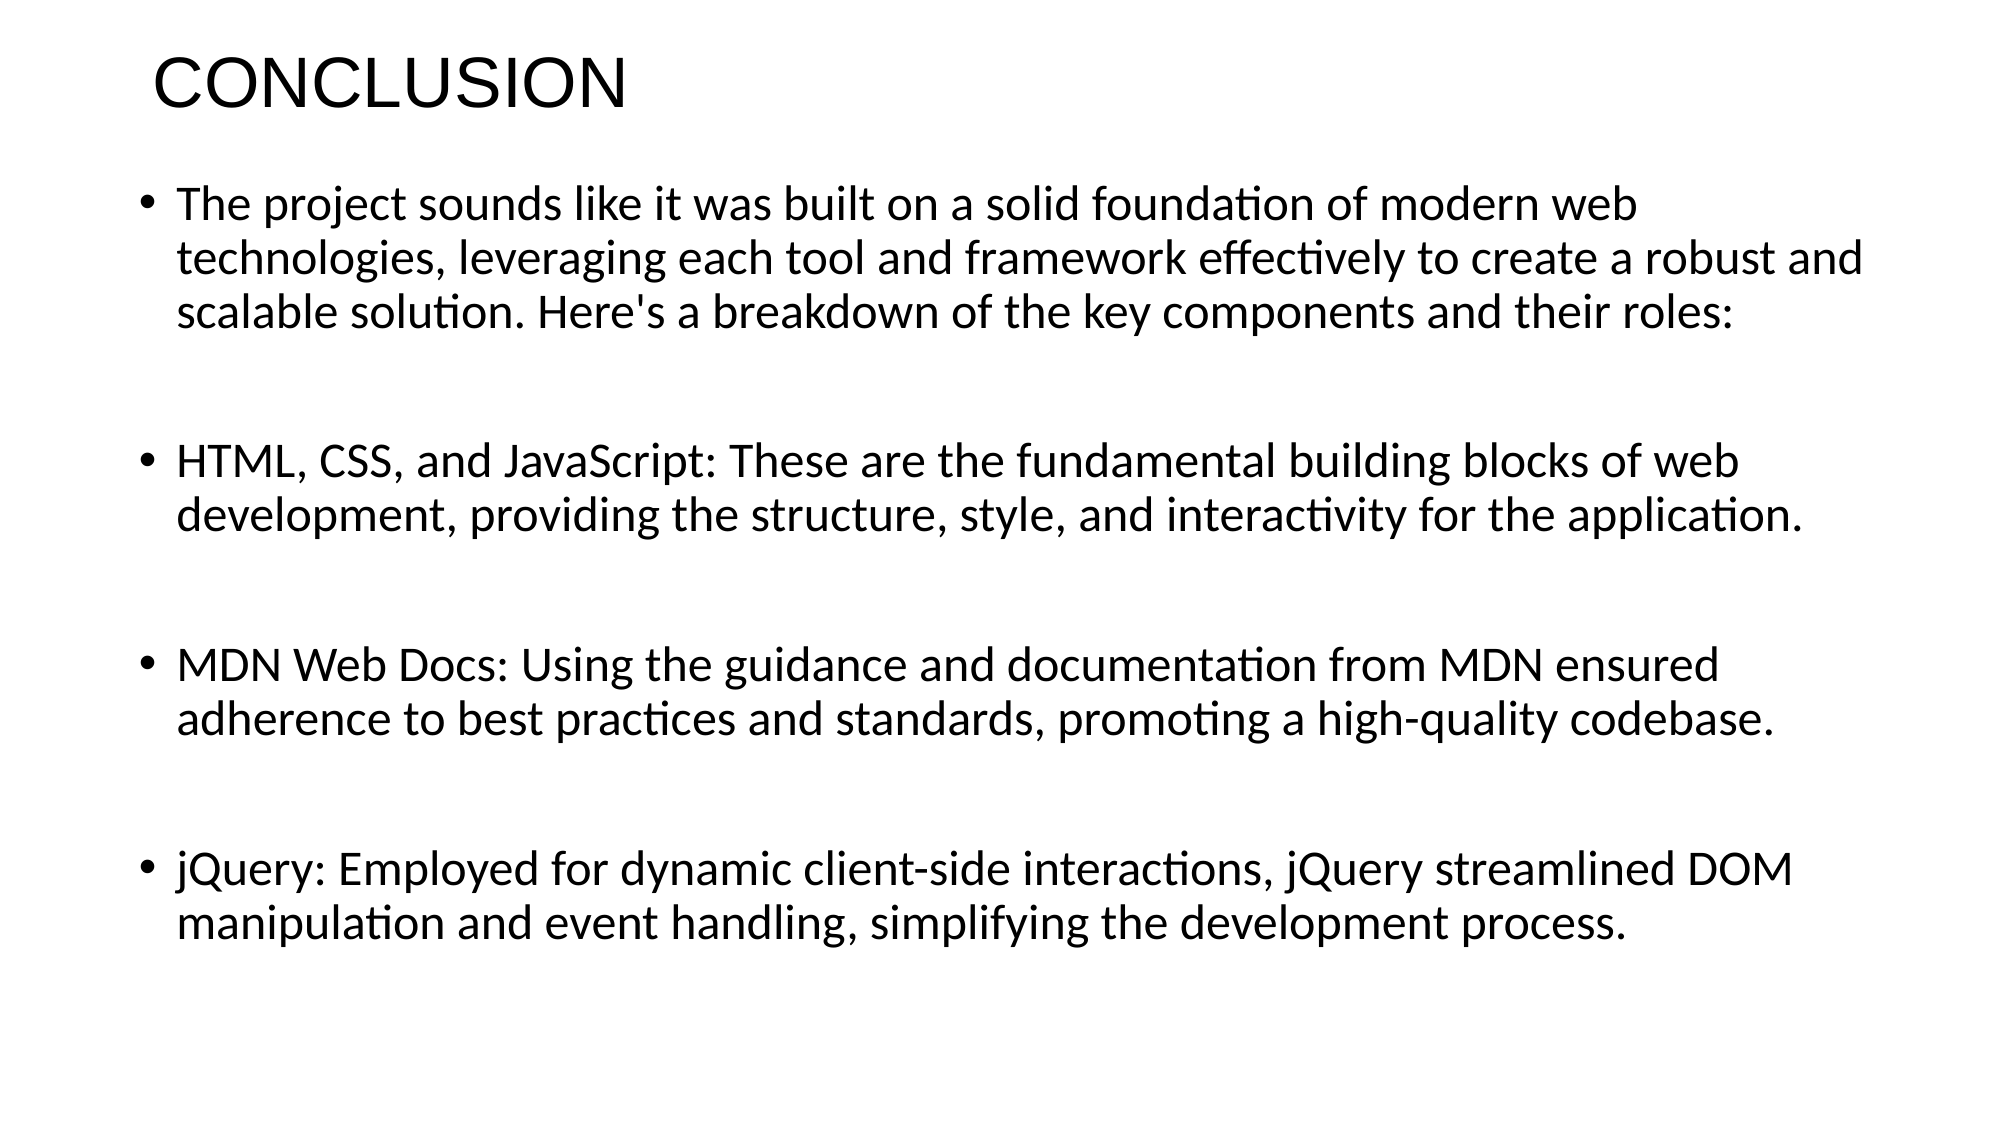

# CONCLUSION
The project sounds like it was built on a solid foundation of modern web technologies, leveraging each tool and framework effectively to create a robust and scalable solution. Here's a breakdown of the key components and their roles:

HTML, CSS, and JavaScript: These are the fundamental building blocks of web development, providing the structure, style, and interactivity for the application.

MDN Web Docs: Using the guidance and documentation from MDN ensured adherence to best practices and standards, promoting a high-quality codebase.

jQuery: Employed for dynamic client-side interactions, jQuery streamlined DOM manipulation and event handling, simplifying the development process.